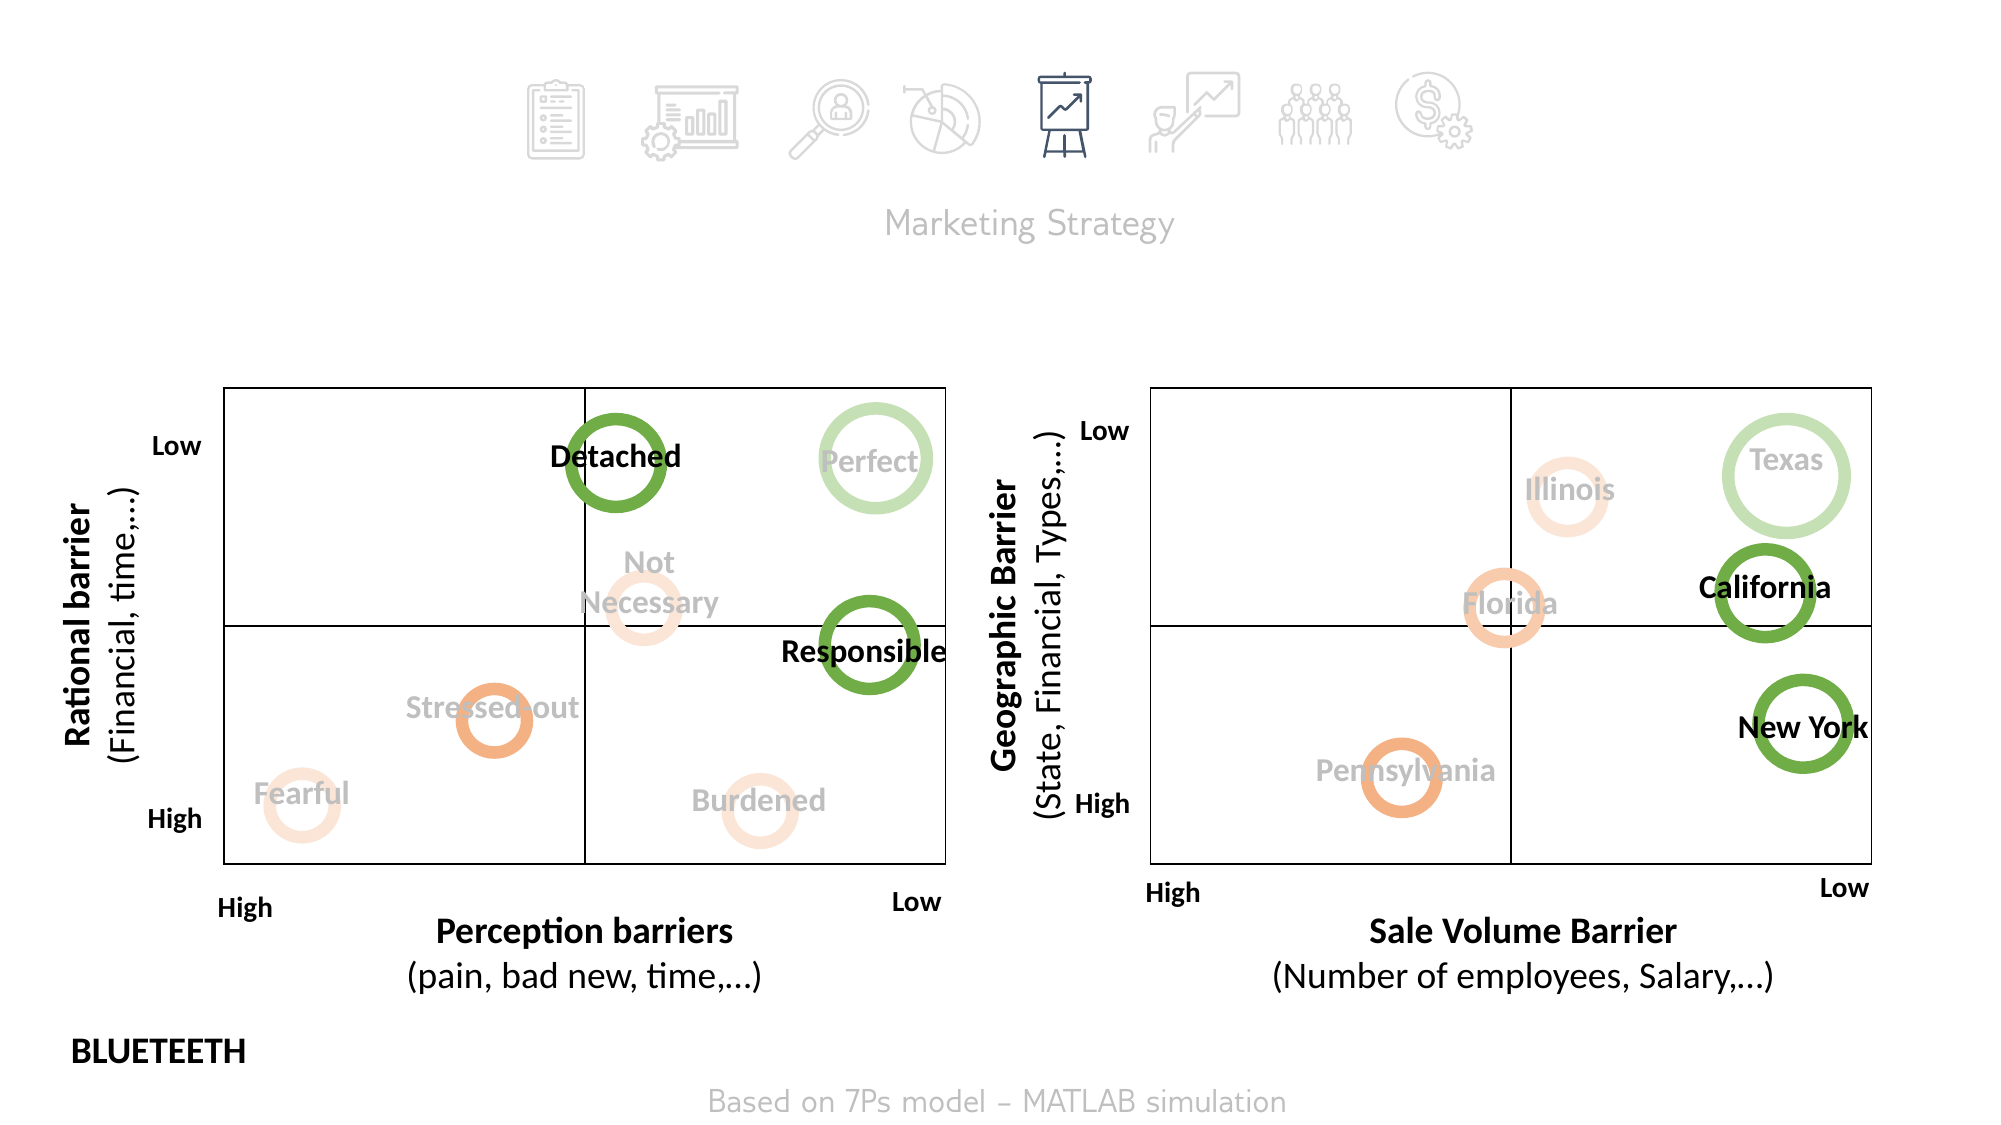

Marketing Strategy
|  |  |
| --- | --- |
|  |  |
|  |  |
| --- | --- |
|  |  |
Low

Low

Detached
Texas
Perfect
Illinois

Not Necessary

California
Rational barrier
(Financial, time,…)
Geographic Barrier
(State, Financial, Types,…)
Florida

Responsible
Stressed-out

New York
Pennsylvania

Fearful
Burdened

High
c
High
Low
High
Low
High
Perception barriers
(pain, bad new, time,…)
Sale Volume Barrier
(Number of employees, Salary,…)
BLUETEETH
Based on 7Ps model – MATLAB simulation